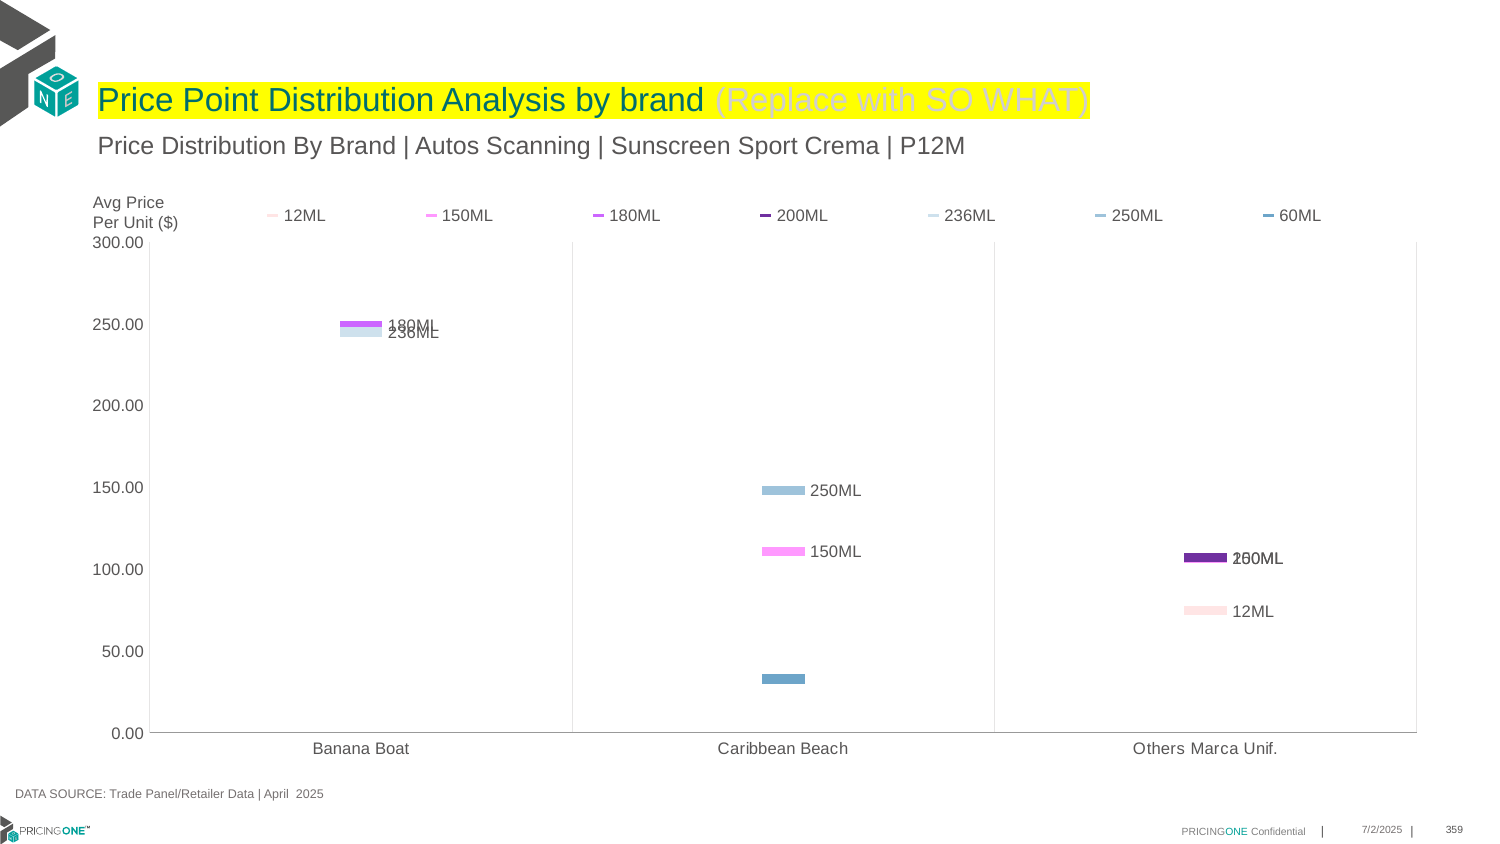

# Price Point Distribution Analysis by brand (Replace with SO WHAT)
Price Distribution By Brand | Autos Scanning | Sunscreen Sport Crema | P12M

### Chart

| Category | 12ML | 150ML | 180ML | 200ML | 236ML | 250ML | 60ML |
|---|---|---|---|---|---|---|---|
| Banana Boat | None | None | 249.1031 | None | 244.877 | None | None |
| Caribbean Beach | None | 110.9043 | None | None | None | 148.1298 | 32.8976 |
| Others Marca Unif. | 74.5902 | 106.6585 | None | 106.9056 | None | None | None |
Avg Price
Per Unit ($)
DATA SOURCE: Trade Panel/Retailer Data | April  2025
7/2/2025
359